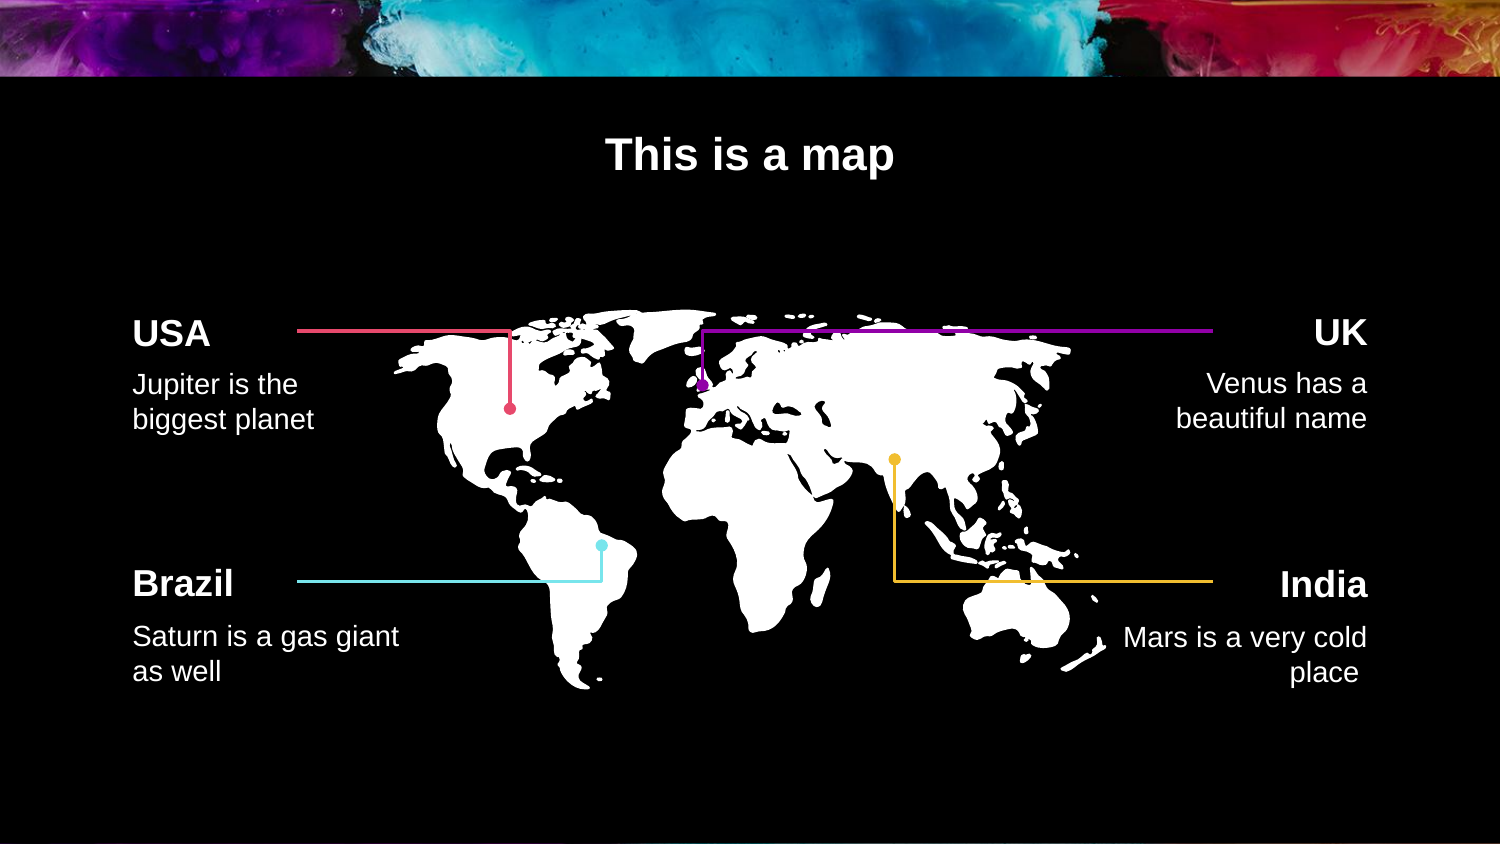

# This is a map
UK
USA

Venus has a beautiful name
Jupiter is the biggest planet

Brazil
India
Saturn is a gas giant as well
Mars is a very cold place